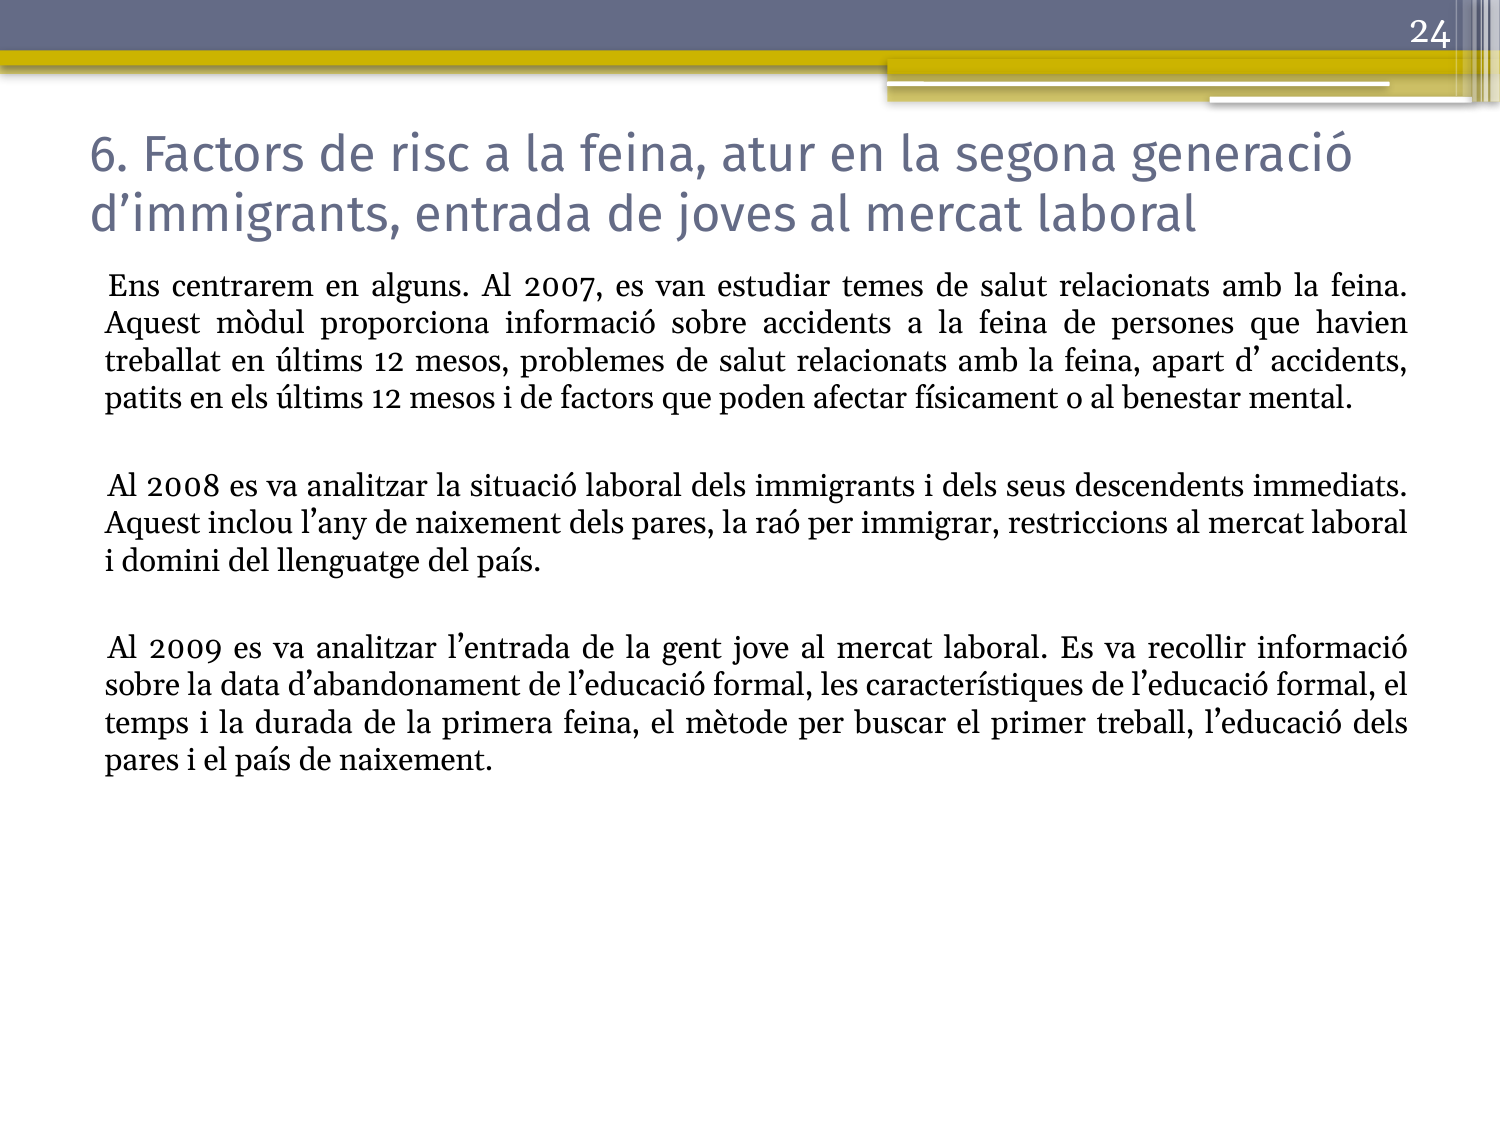

24
# 6. Factors de risc a la feina, atur en la segona generació d’immigrants, entrada de joves al mercat laboral
Ens centrarem en alguns. Al 2007, es van estudiar temes de salut relacionats amb la feina. Aquest mòdul proporciona informació sobre accidents a la feina de persones que havien treballat en últims 12 mesos, problemes de salut relacionats amb la feina, apart d’ accidents, patits en els últims 12 mesos i de factors que poden afectar físicament o al benestar mental.

Al 2008 es va analitzar la situació laboral dels immigrants i dels seus descendents immediats. Aquest inclou l’any de naixement dels pares, la raó per immigrar, restriccions al mercat laboral i domini del llenguatge del país.

Al 2009 es va analitzar l’entrada de la gent jove al mercat laboral. Es va recollir informació sobre la data d’abandonament de l’educació formal, les característiques de l’educació formal, el temps i la durada de la primera feina, el mètode per buscar el primer treball, l’educació dels pares i el país de naixement.